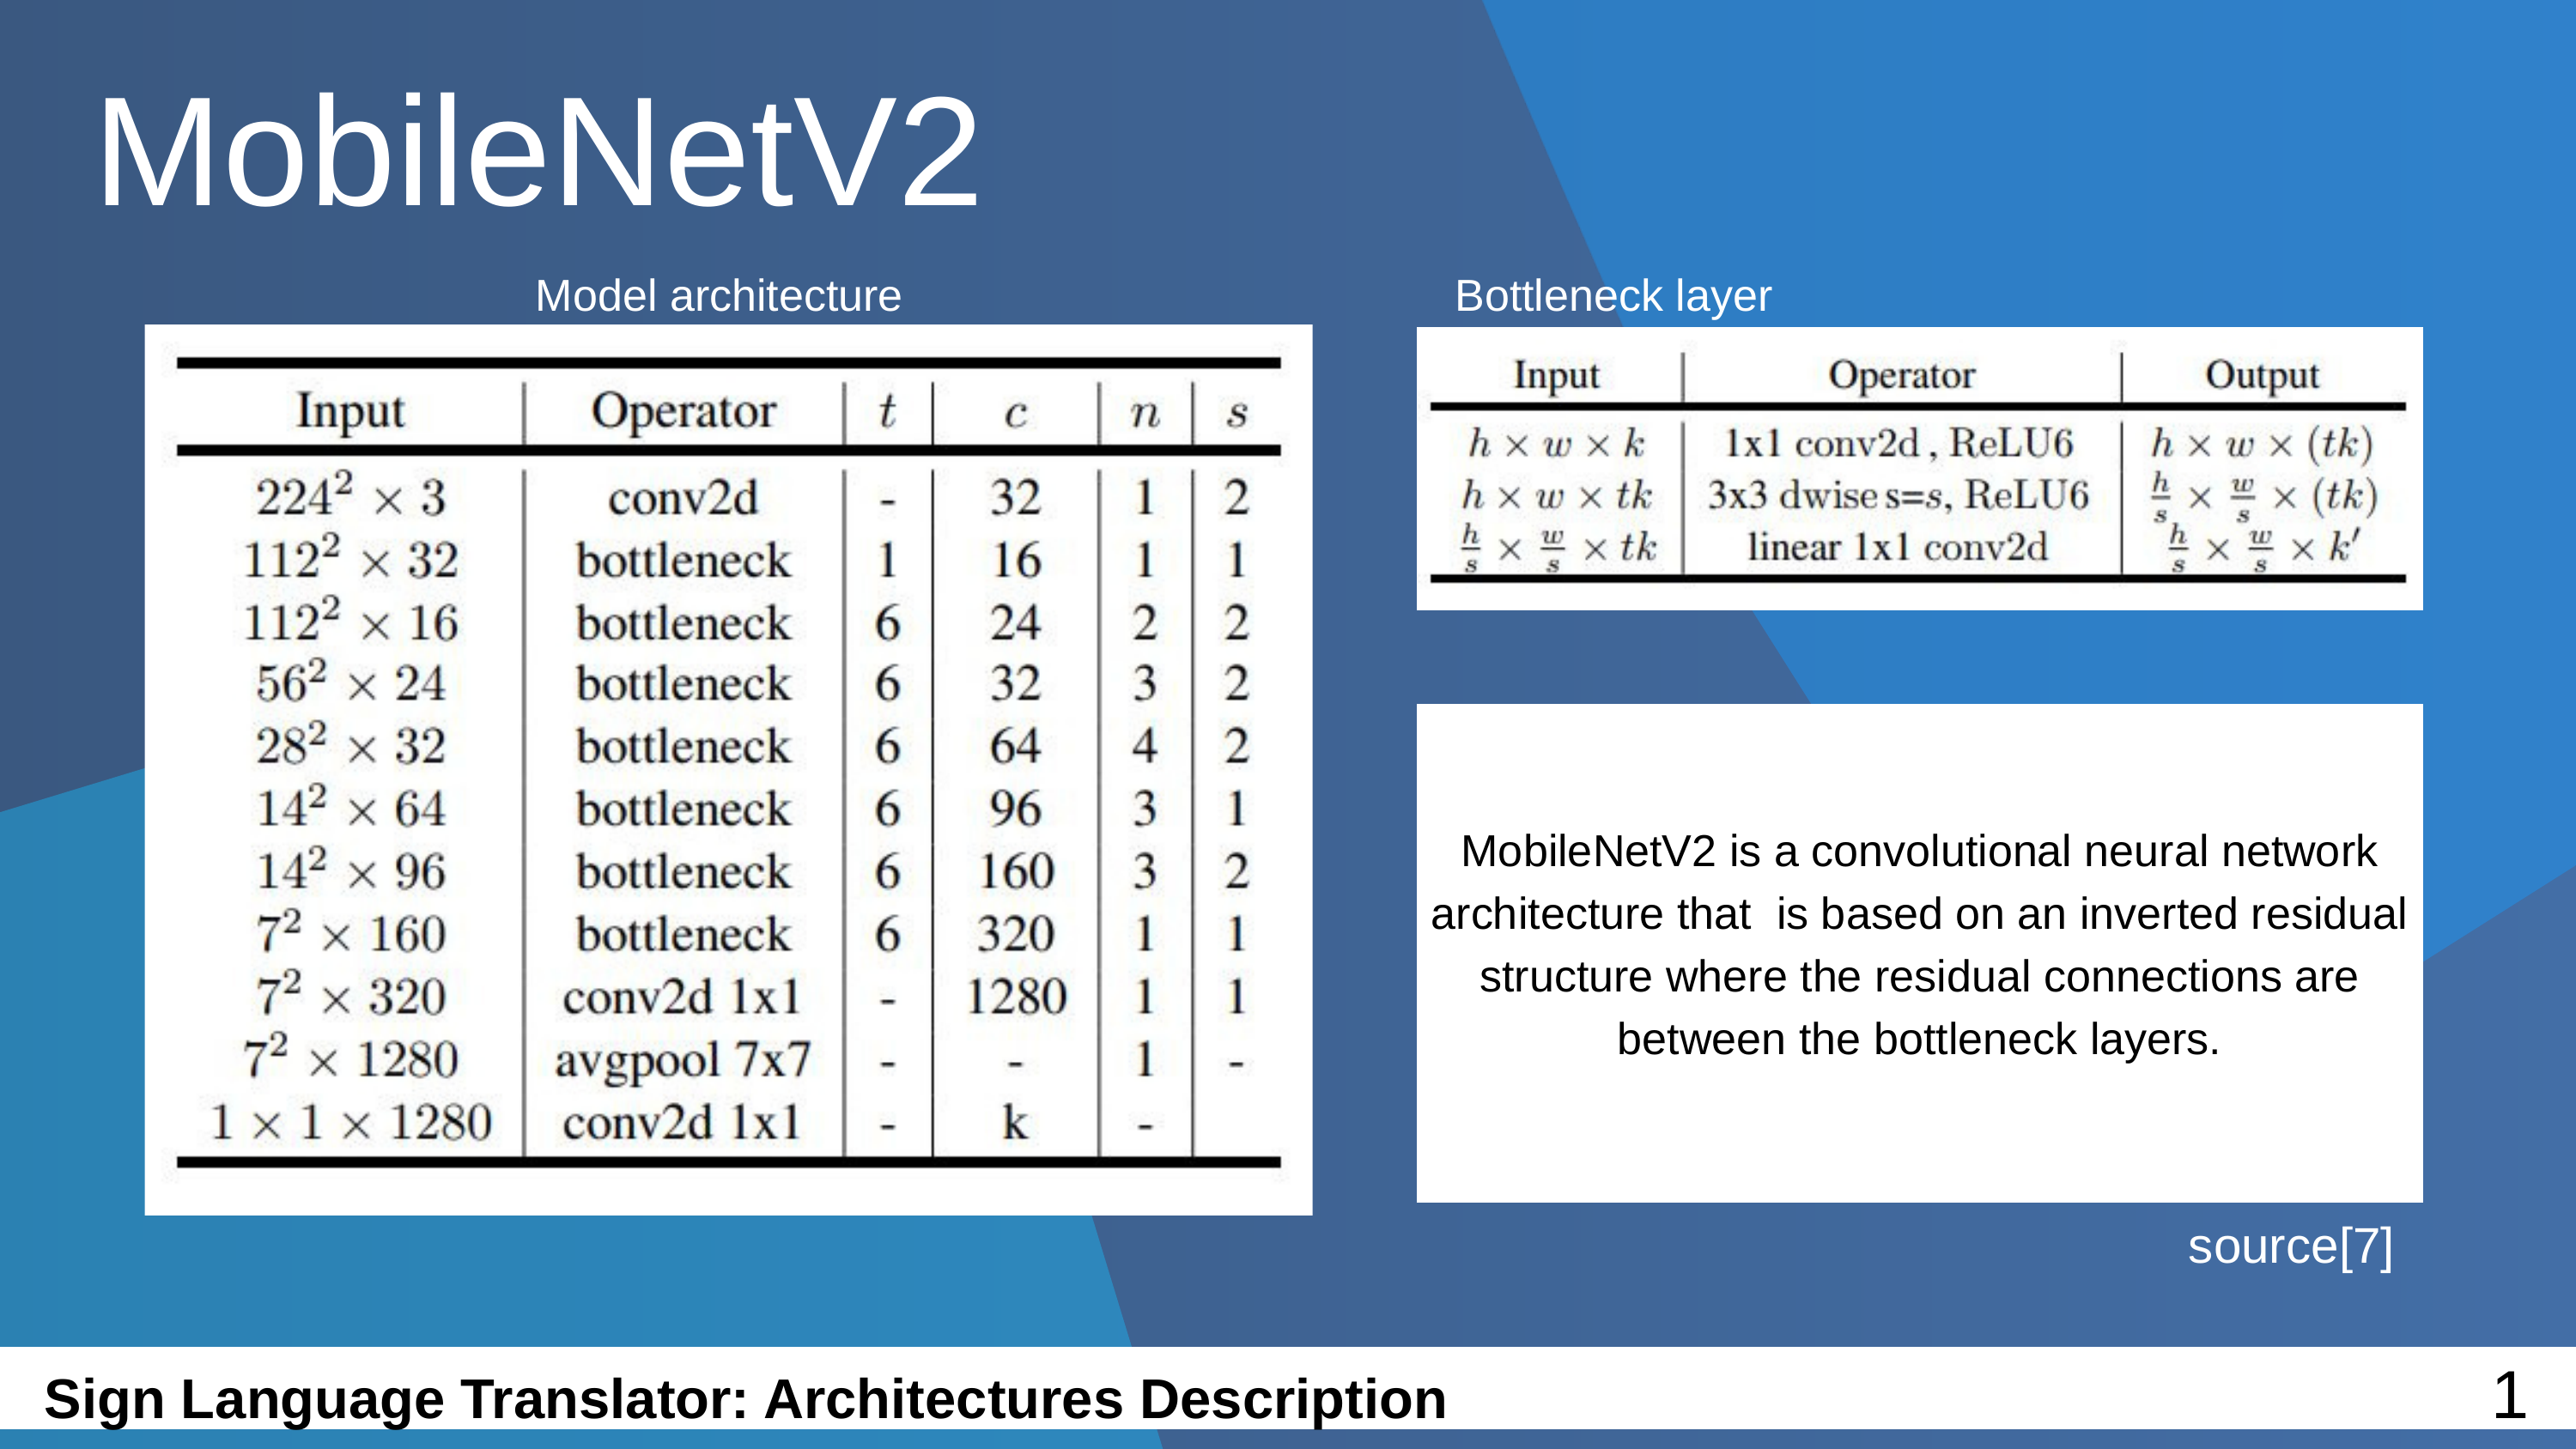

MobileNetV2
Model architecture
Bottleneck layer

MobileNetV2 is a convolutional neural network architecture that  is based on an inverted residual structure where the residual connections are between the bottleneck layers.
source[7]
19

Sign Language Translator: Architectures Description